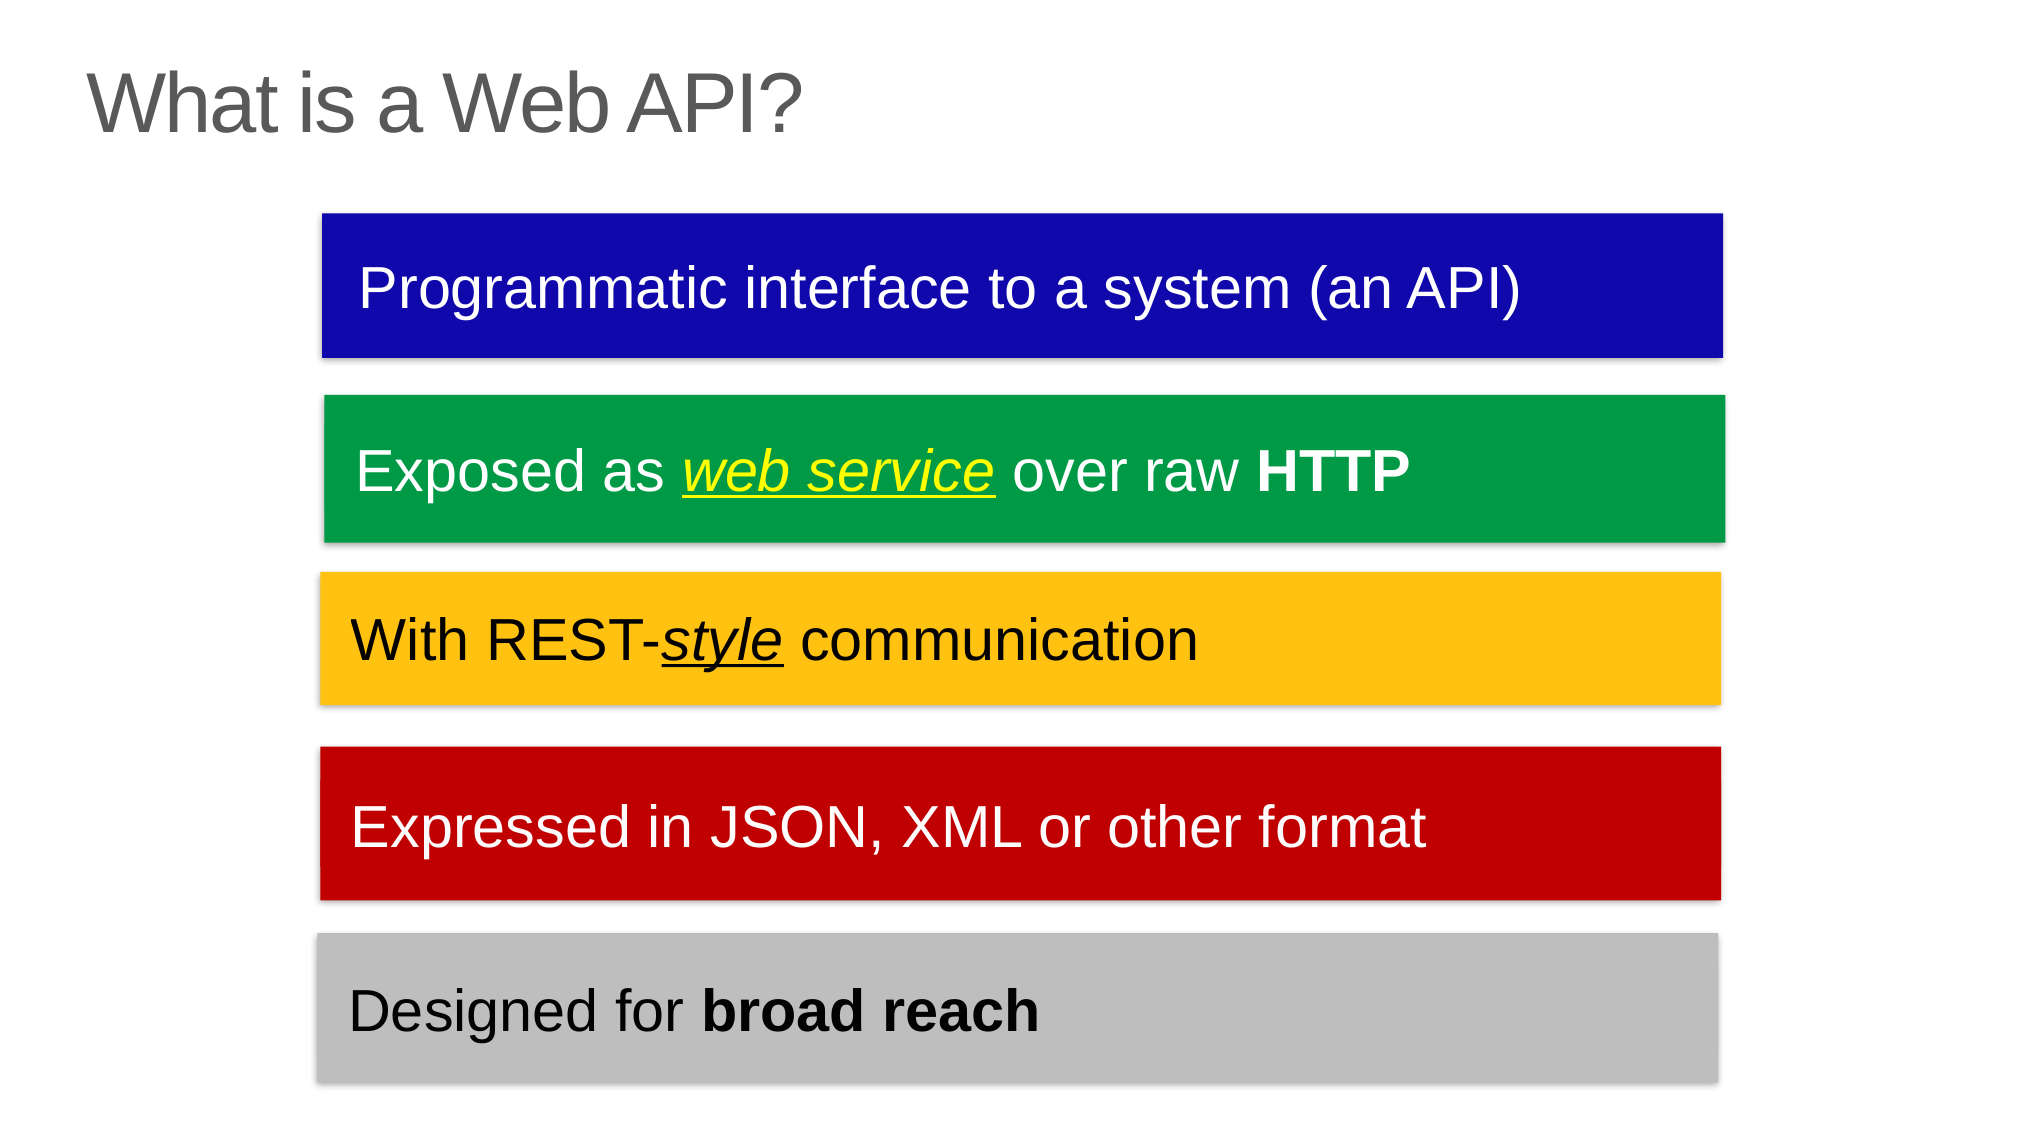

# What is a Web API?

Programmatic interface to a system (an API)

Exposed as web service over raw HTTP

With REST-style communication

Expressed in JSON, XML or other format

Designed for broad reach